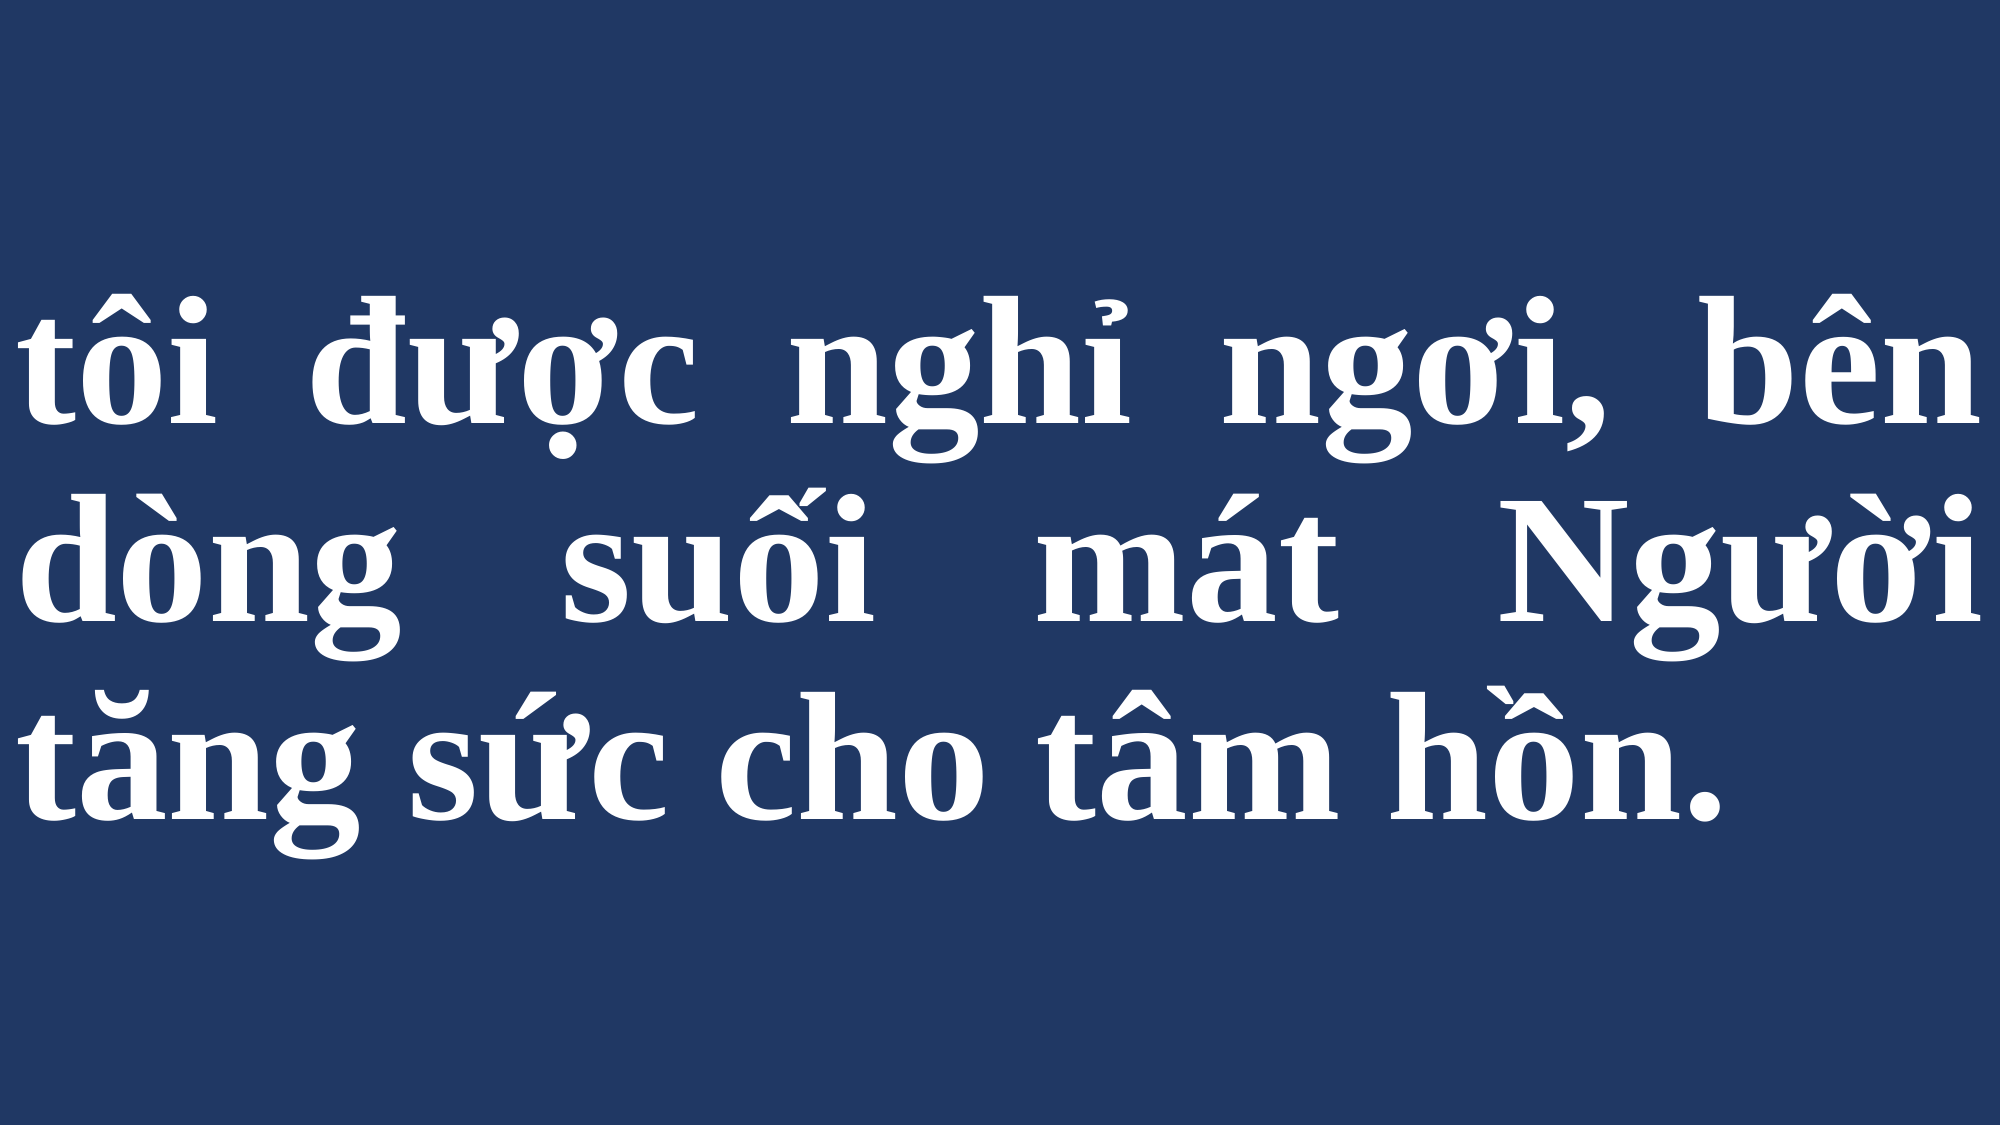

# tôi được nghỉ ngơi, bên dòng suối mát Người tăng sức cho tâm hồn.